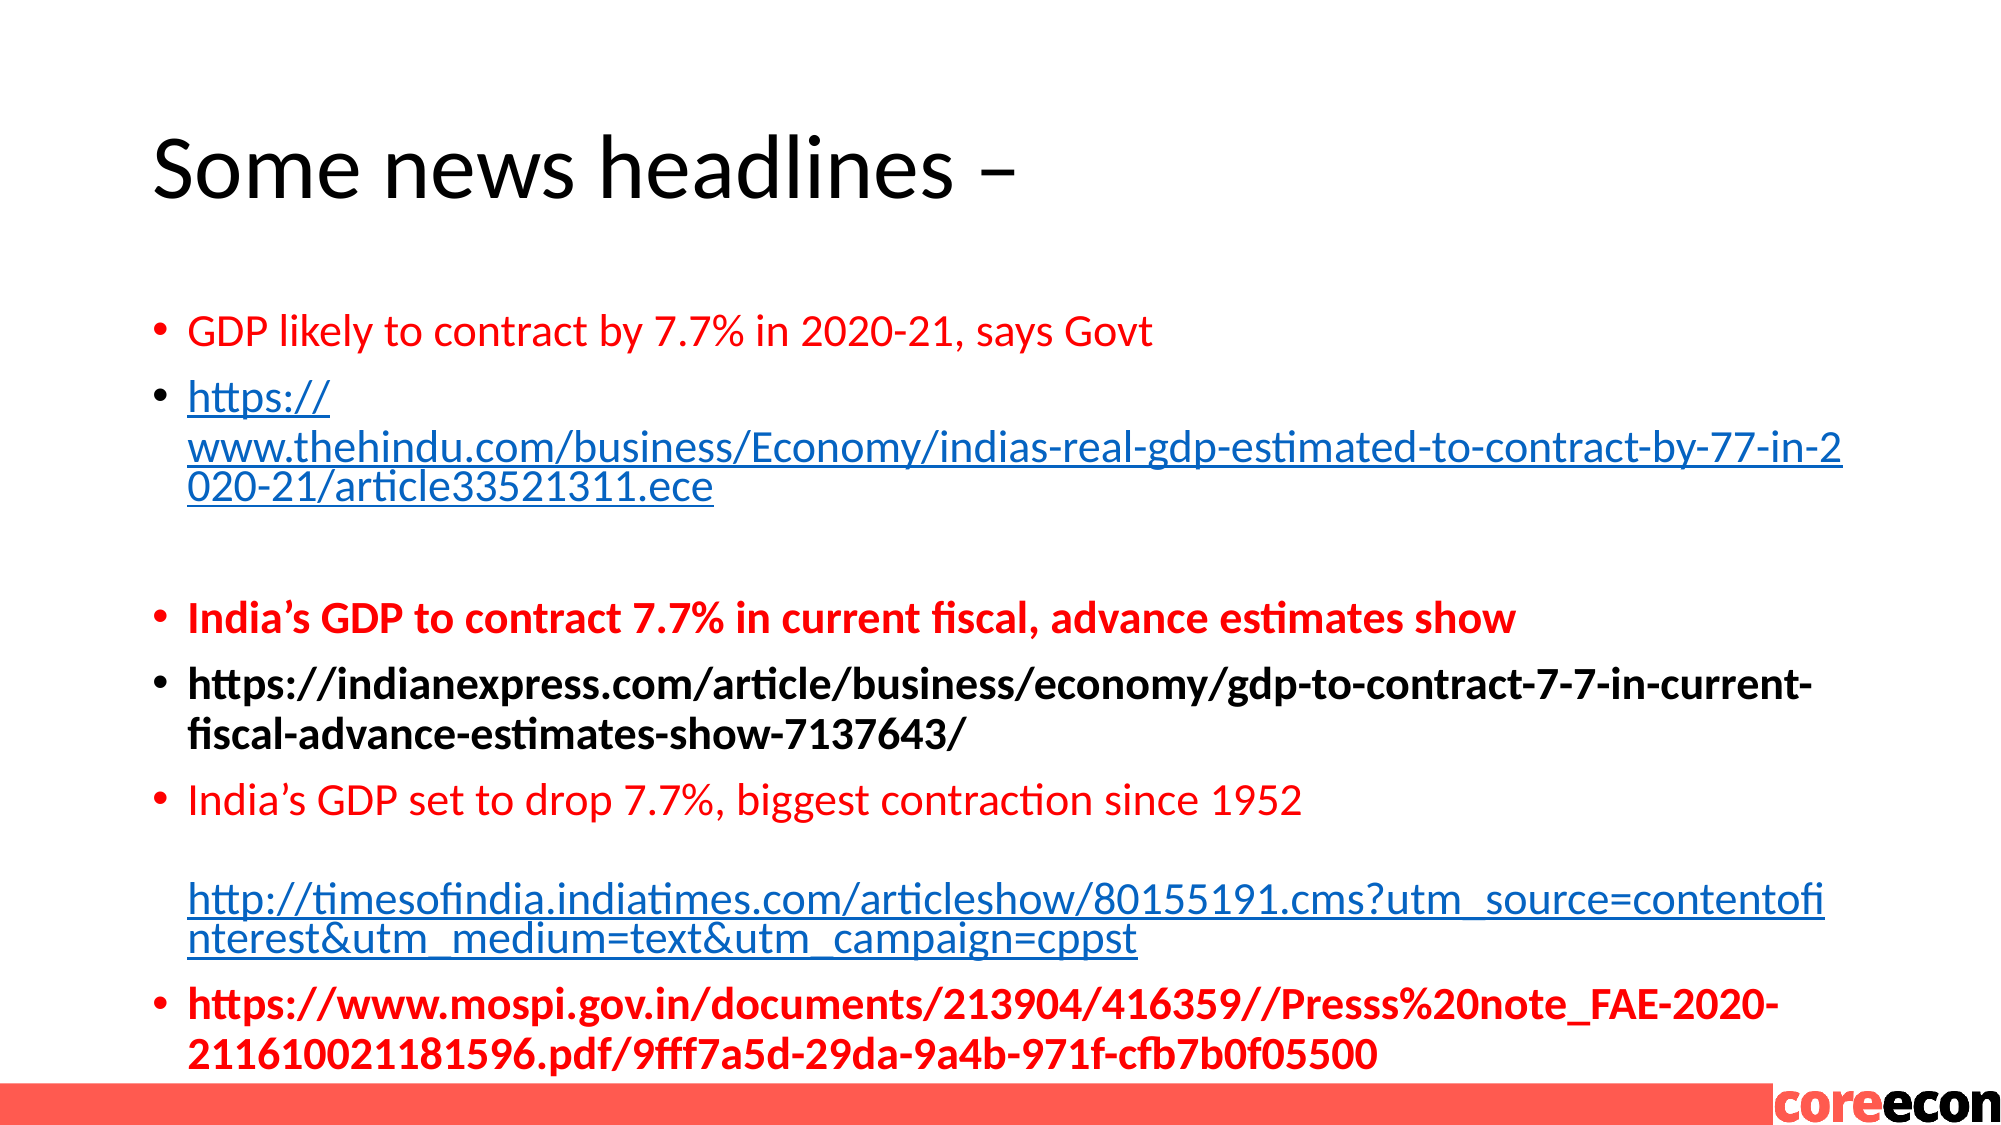

# Some news headlines –
GDP likely to contract by 7.7% in 2020-21, says Govt
https://www.thehindu.com/business/Economy/indias-real-gdp-estimated-to-contract-by-77-in-2020-21/article33521311.ece

India’s GDP to contract 7.7% in current fiscal, advance estimates show
https://indianexpress.com/article/business/economy/gdp-to-contract-7-7-in-current-fiscal-advance-estimates-show-7137643/
India’s GDP set to drop 7.7%, biggest contraction since 1952
http://timesofindia.indiatimes.com/articleshow/80155191.cms?utm_source=contentofinterest&utm_medium=text&utm_campaign=cppst
https://www.mospi.gov.in/documents/213904/416359//Presss%20note_FAE-2020-211610021181596.pdf/9fff7a5d-29da-9a4b-971f-cfb7b0f05500